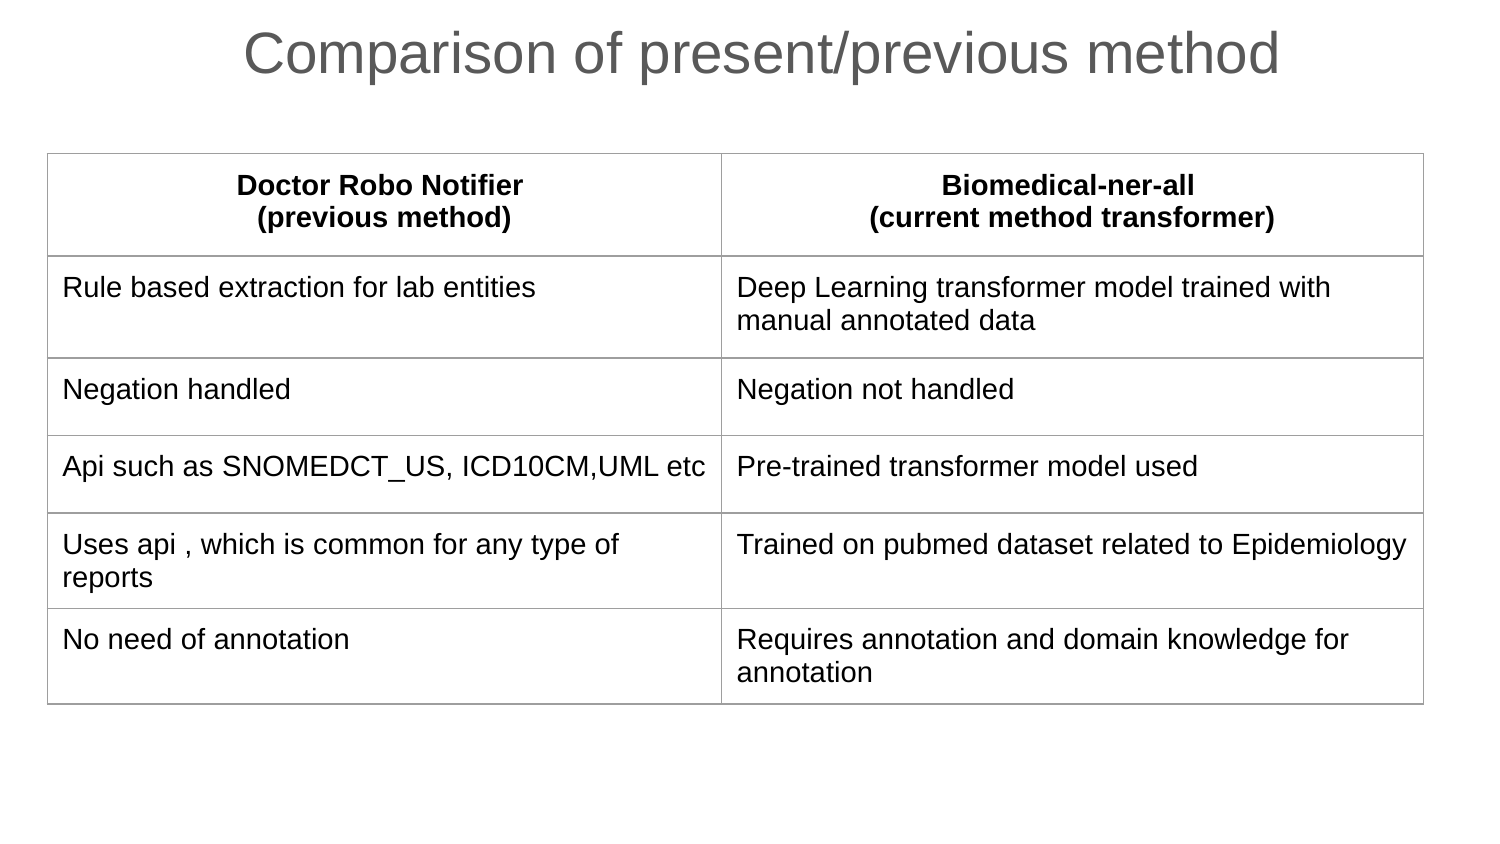

Comparison of present/previous method
| Doctor Robo Notifier (previous method) | Biomedical-ner-all (current method transformer) |
| --- | --- |
| Rule based extraction for lab entities | Deep Learning transformer model trained with manual annotated data |
| Negation handled | Negation not handled |
| Api such as SNOMEDCT\_US, ICD10CM,UML etc | Pre-trained transformer model used |
| Uses api , which is common for any type of reports | Trained on pubmed dataset related to Epidemiology |
| No need of annotation | Requires annotation and domain knowledge for annotation |